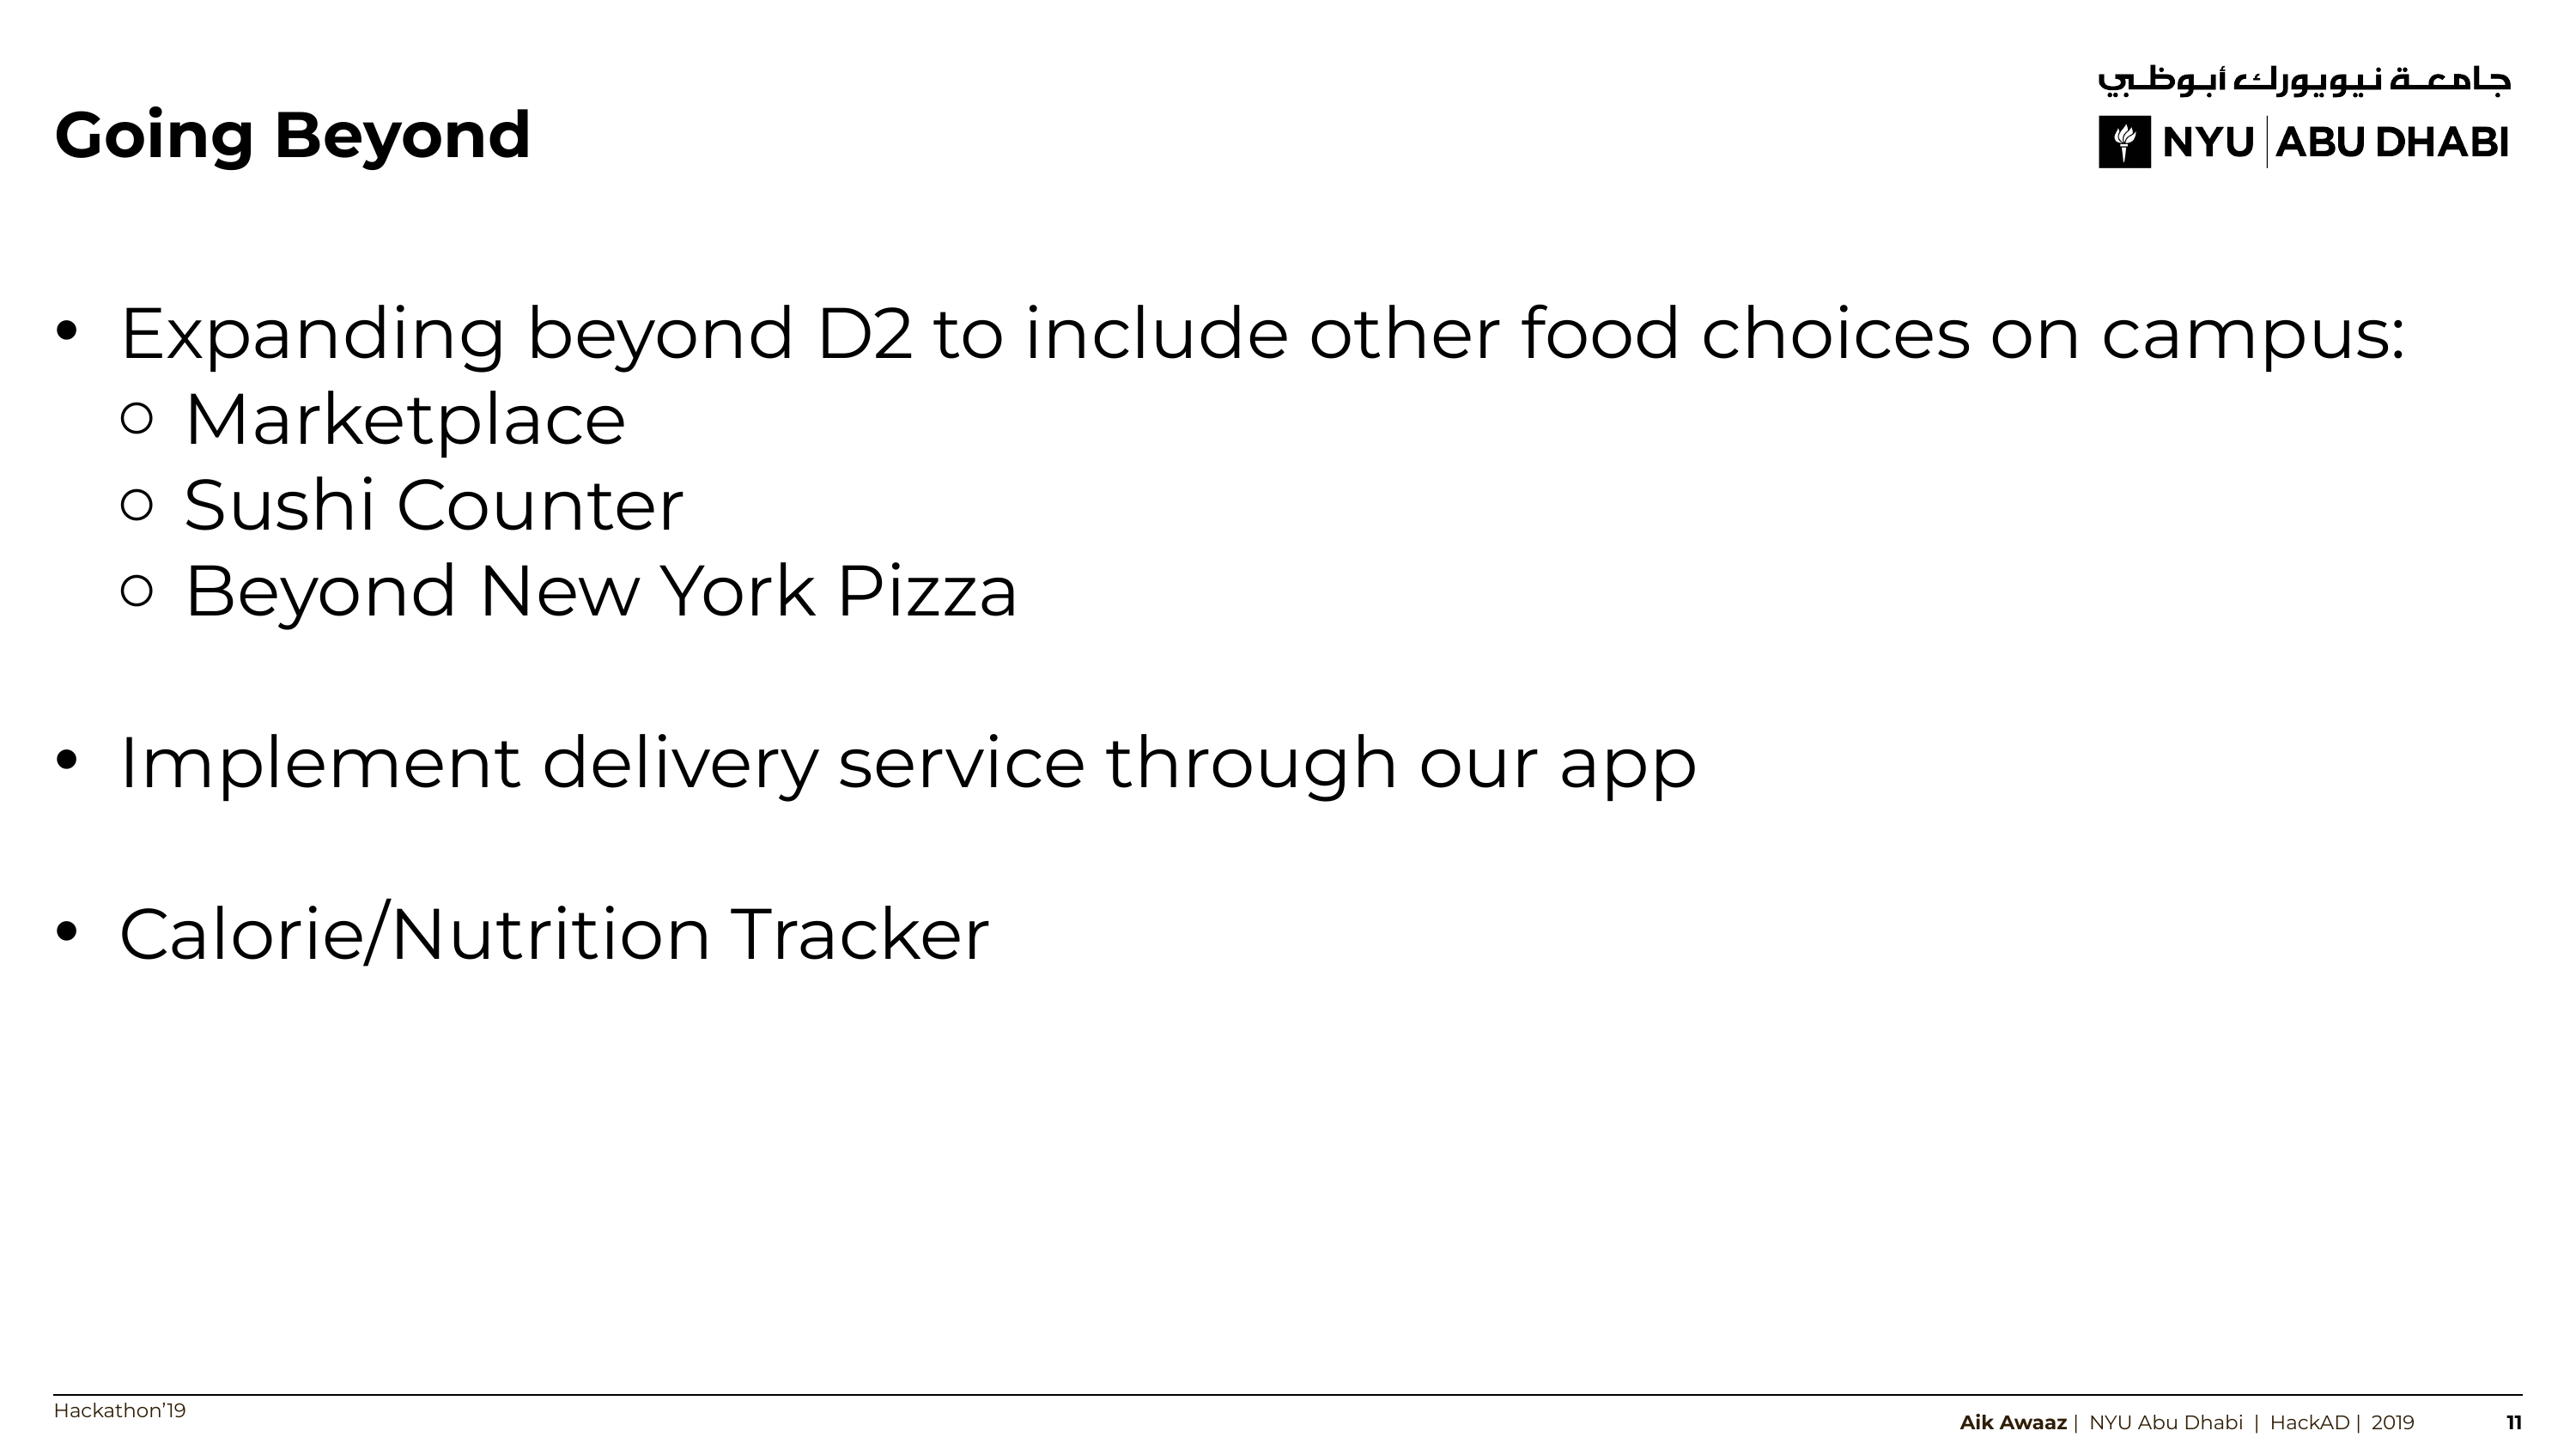

# Going Beyond

Expanding beyond D2 to include other food choices on campus:
Marketplace
Sushi Counter
Beyond New York Pizza

Implement delivery service through our app

Calorie/Nutrition Tracker

11